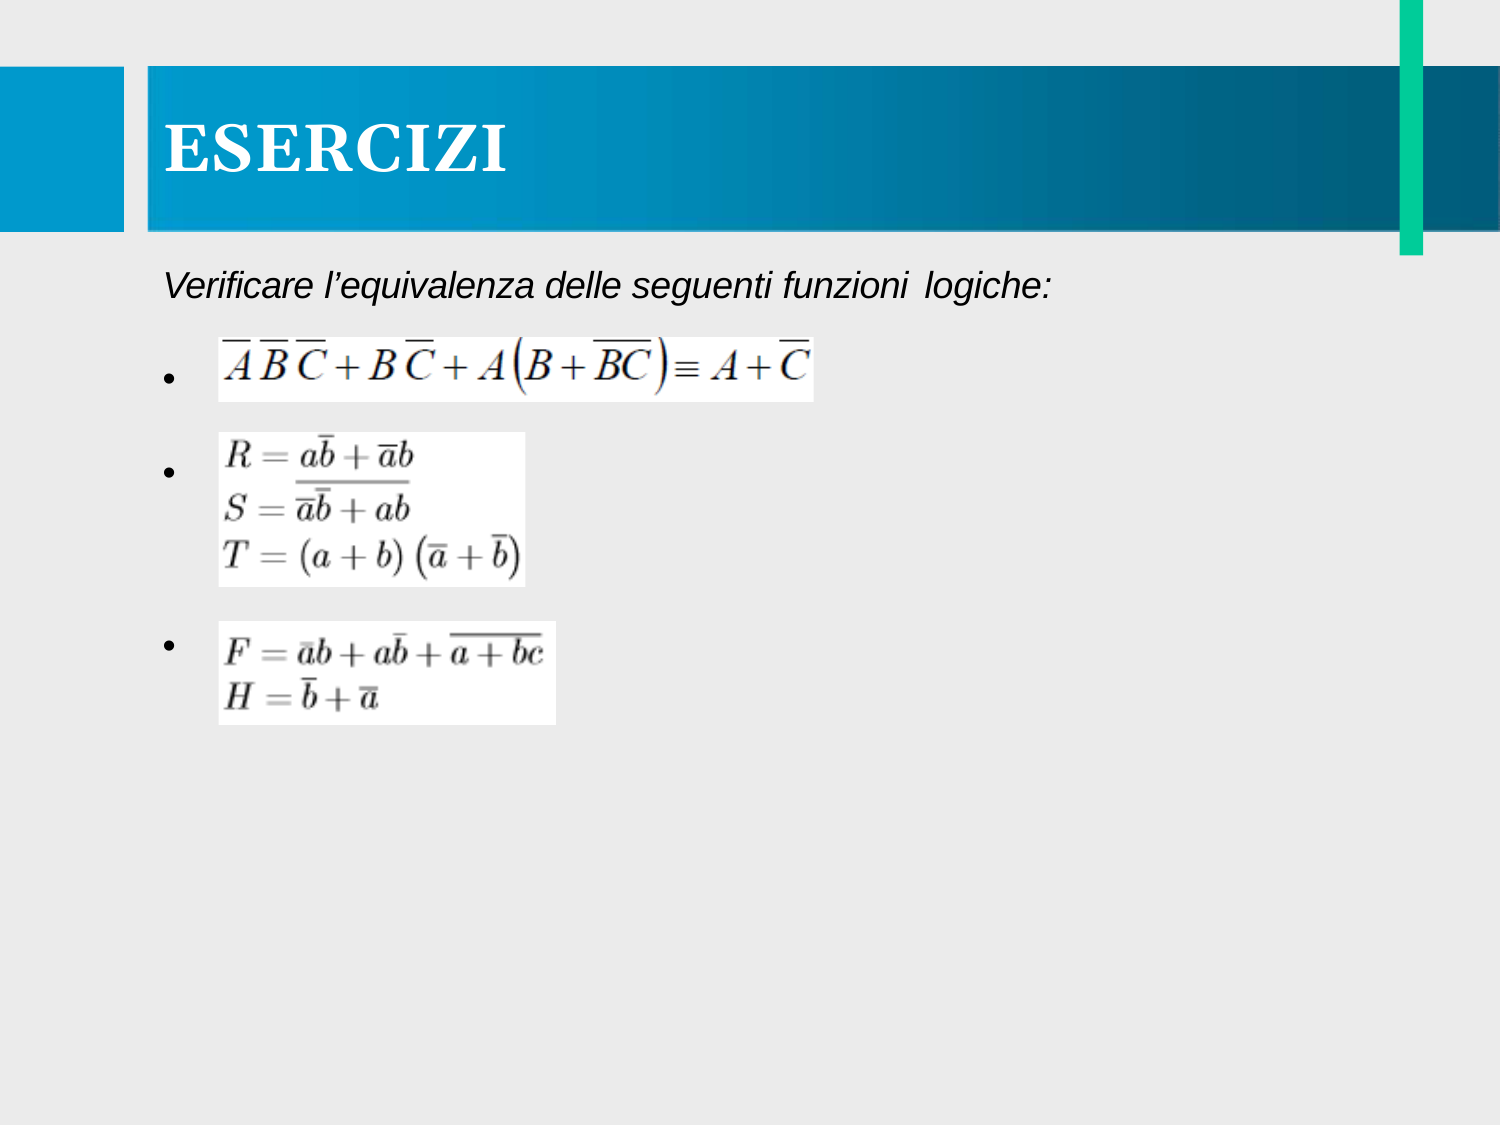

# ESERCIZI
Verificare l’equivalenza delle seguenti funzioni logiche:

•

•

•